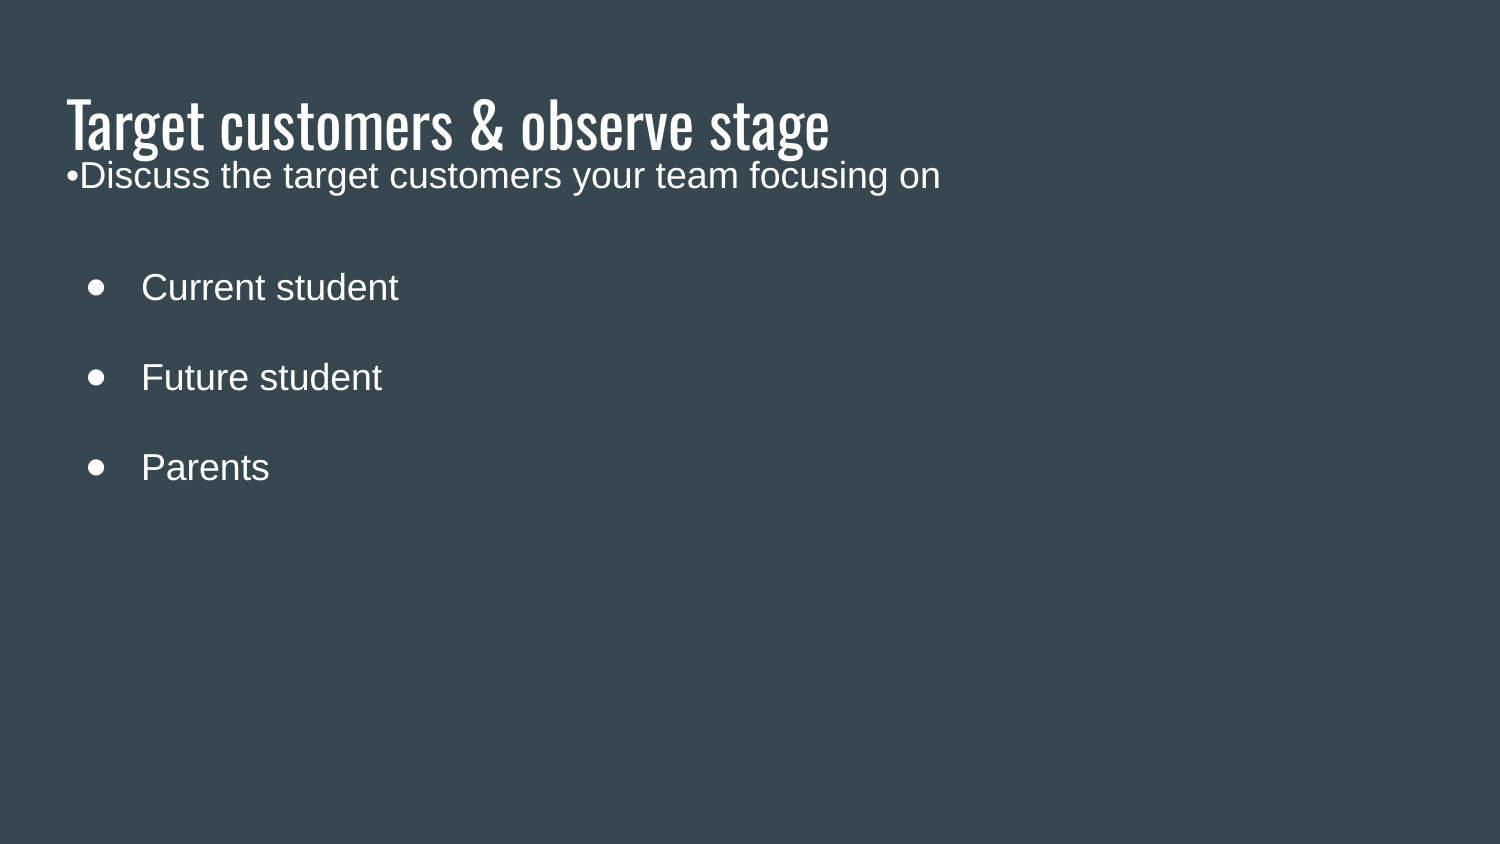

# Target customers & observe stage
•Discuss the target customers your team focusing on
Current student
Future student
Parents